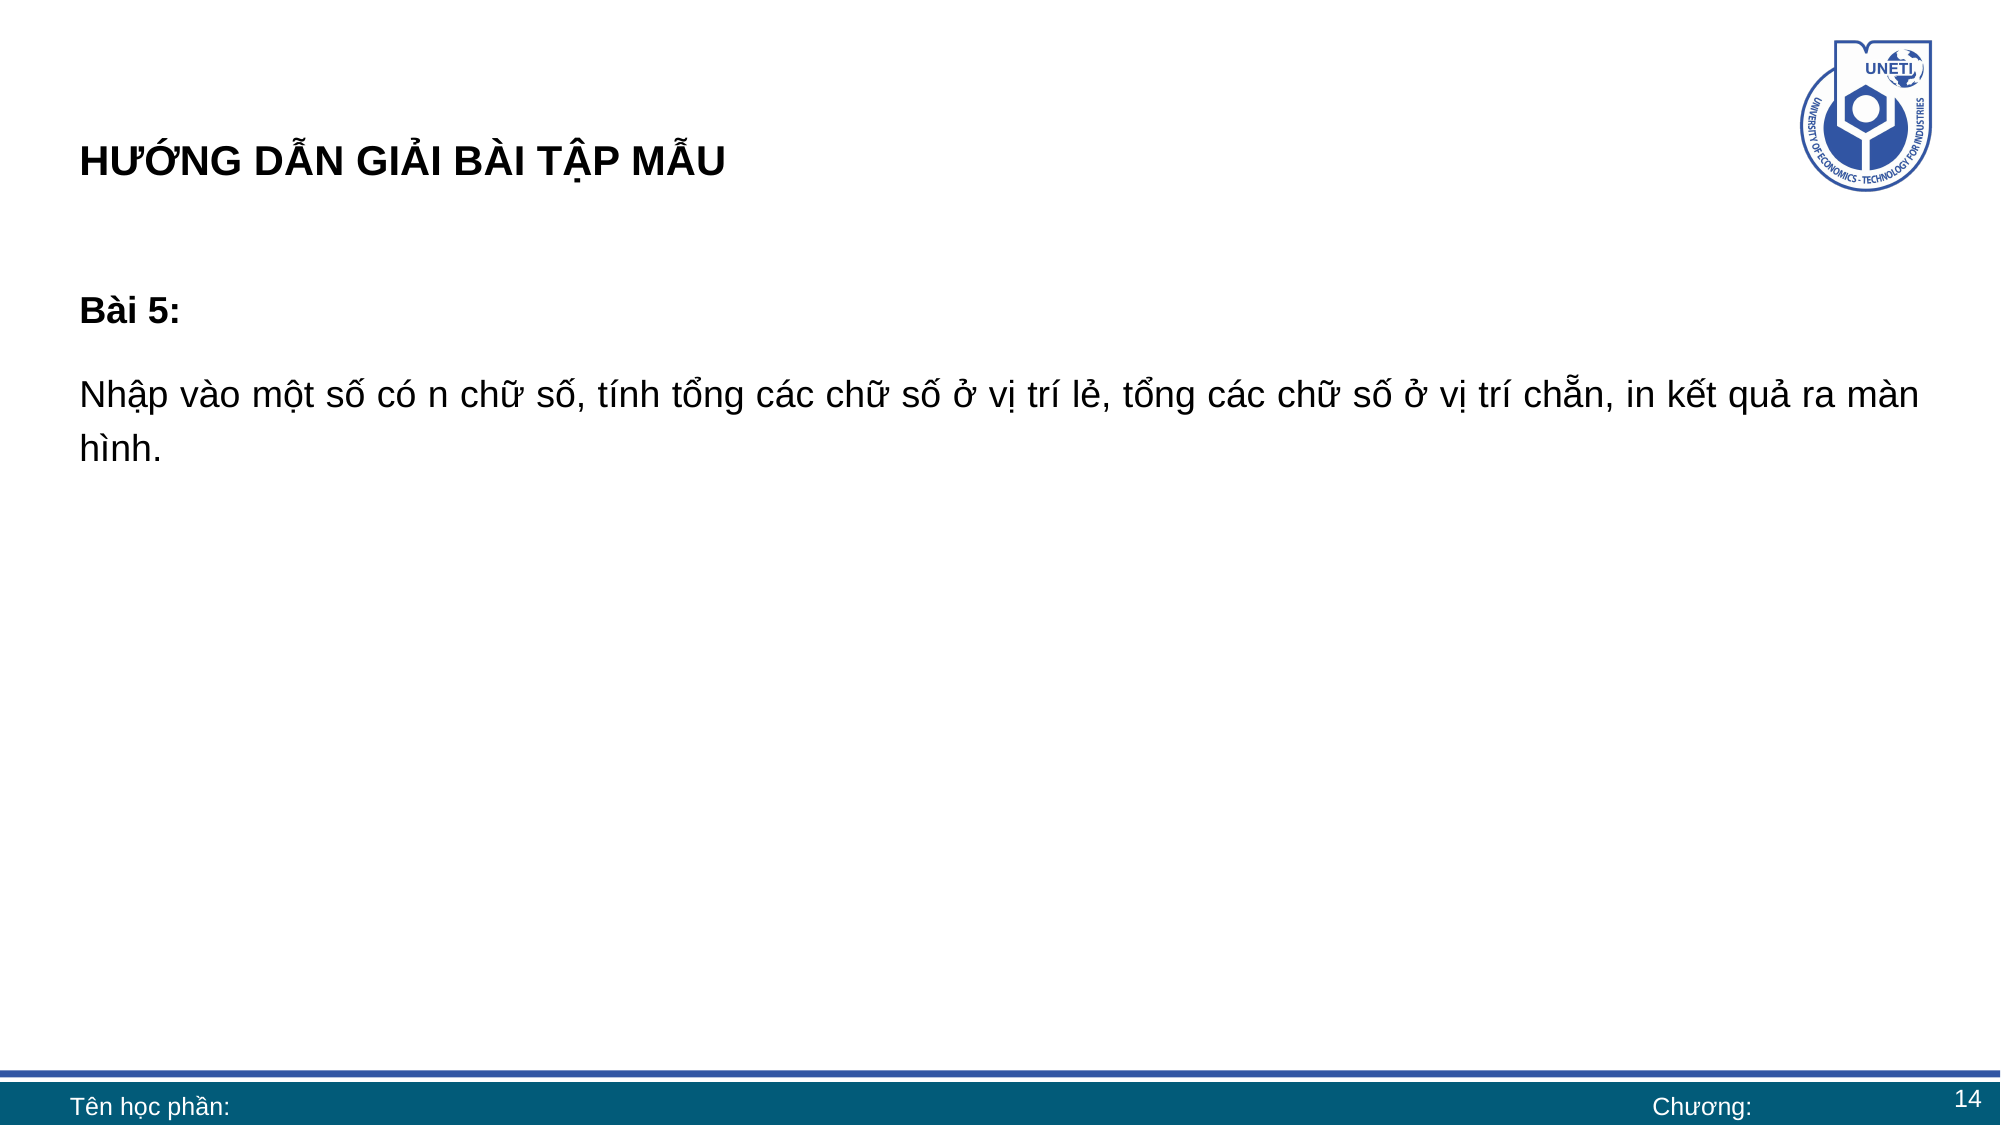

# HƯỚNG DẪN GIẢI BÀI TẬP MẪU
Bài 5:
Nhập vào một số có n chữ số, tính tổng các chữ số ở vị trí lẻ, tổng các chữ số ở vị trí chẵn, in kết quả ra màn hình.
14
Tên học phần:
Chương: